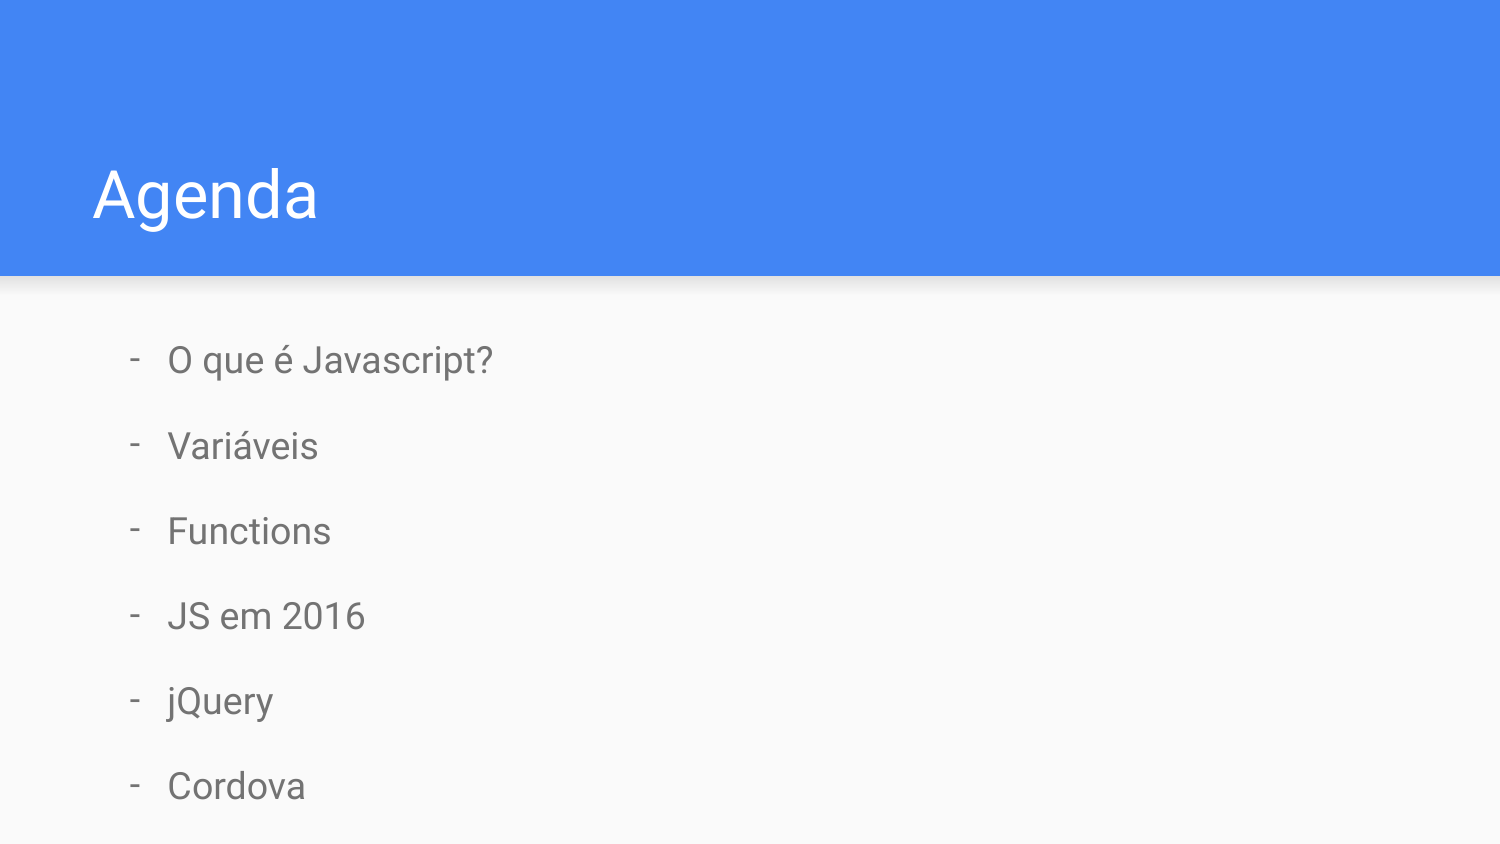

# Agenda
O que é Javascript?
Variáveis
Functions
JS em 2016
jQuery
Cordova
Dúvidas